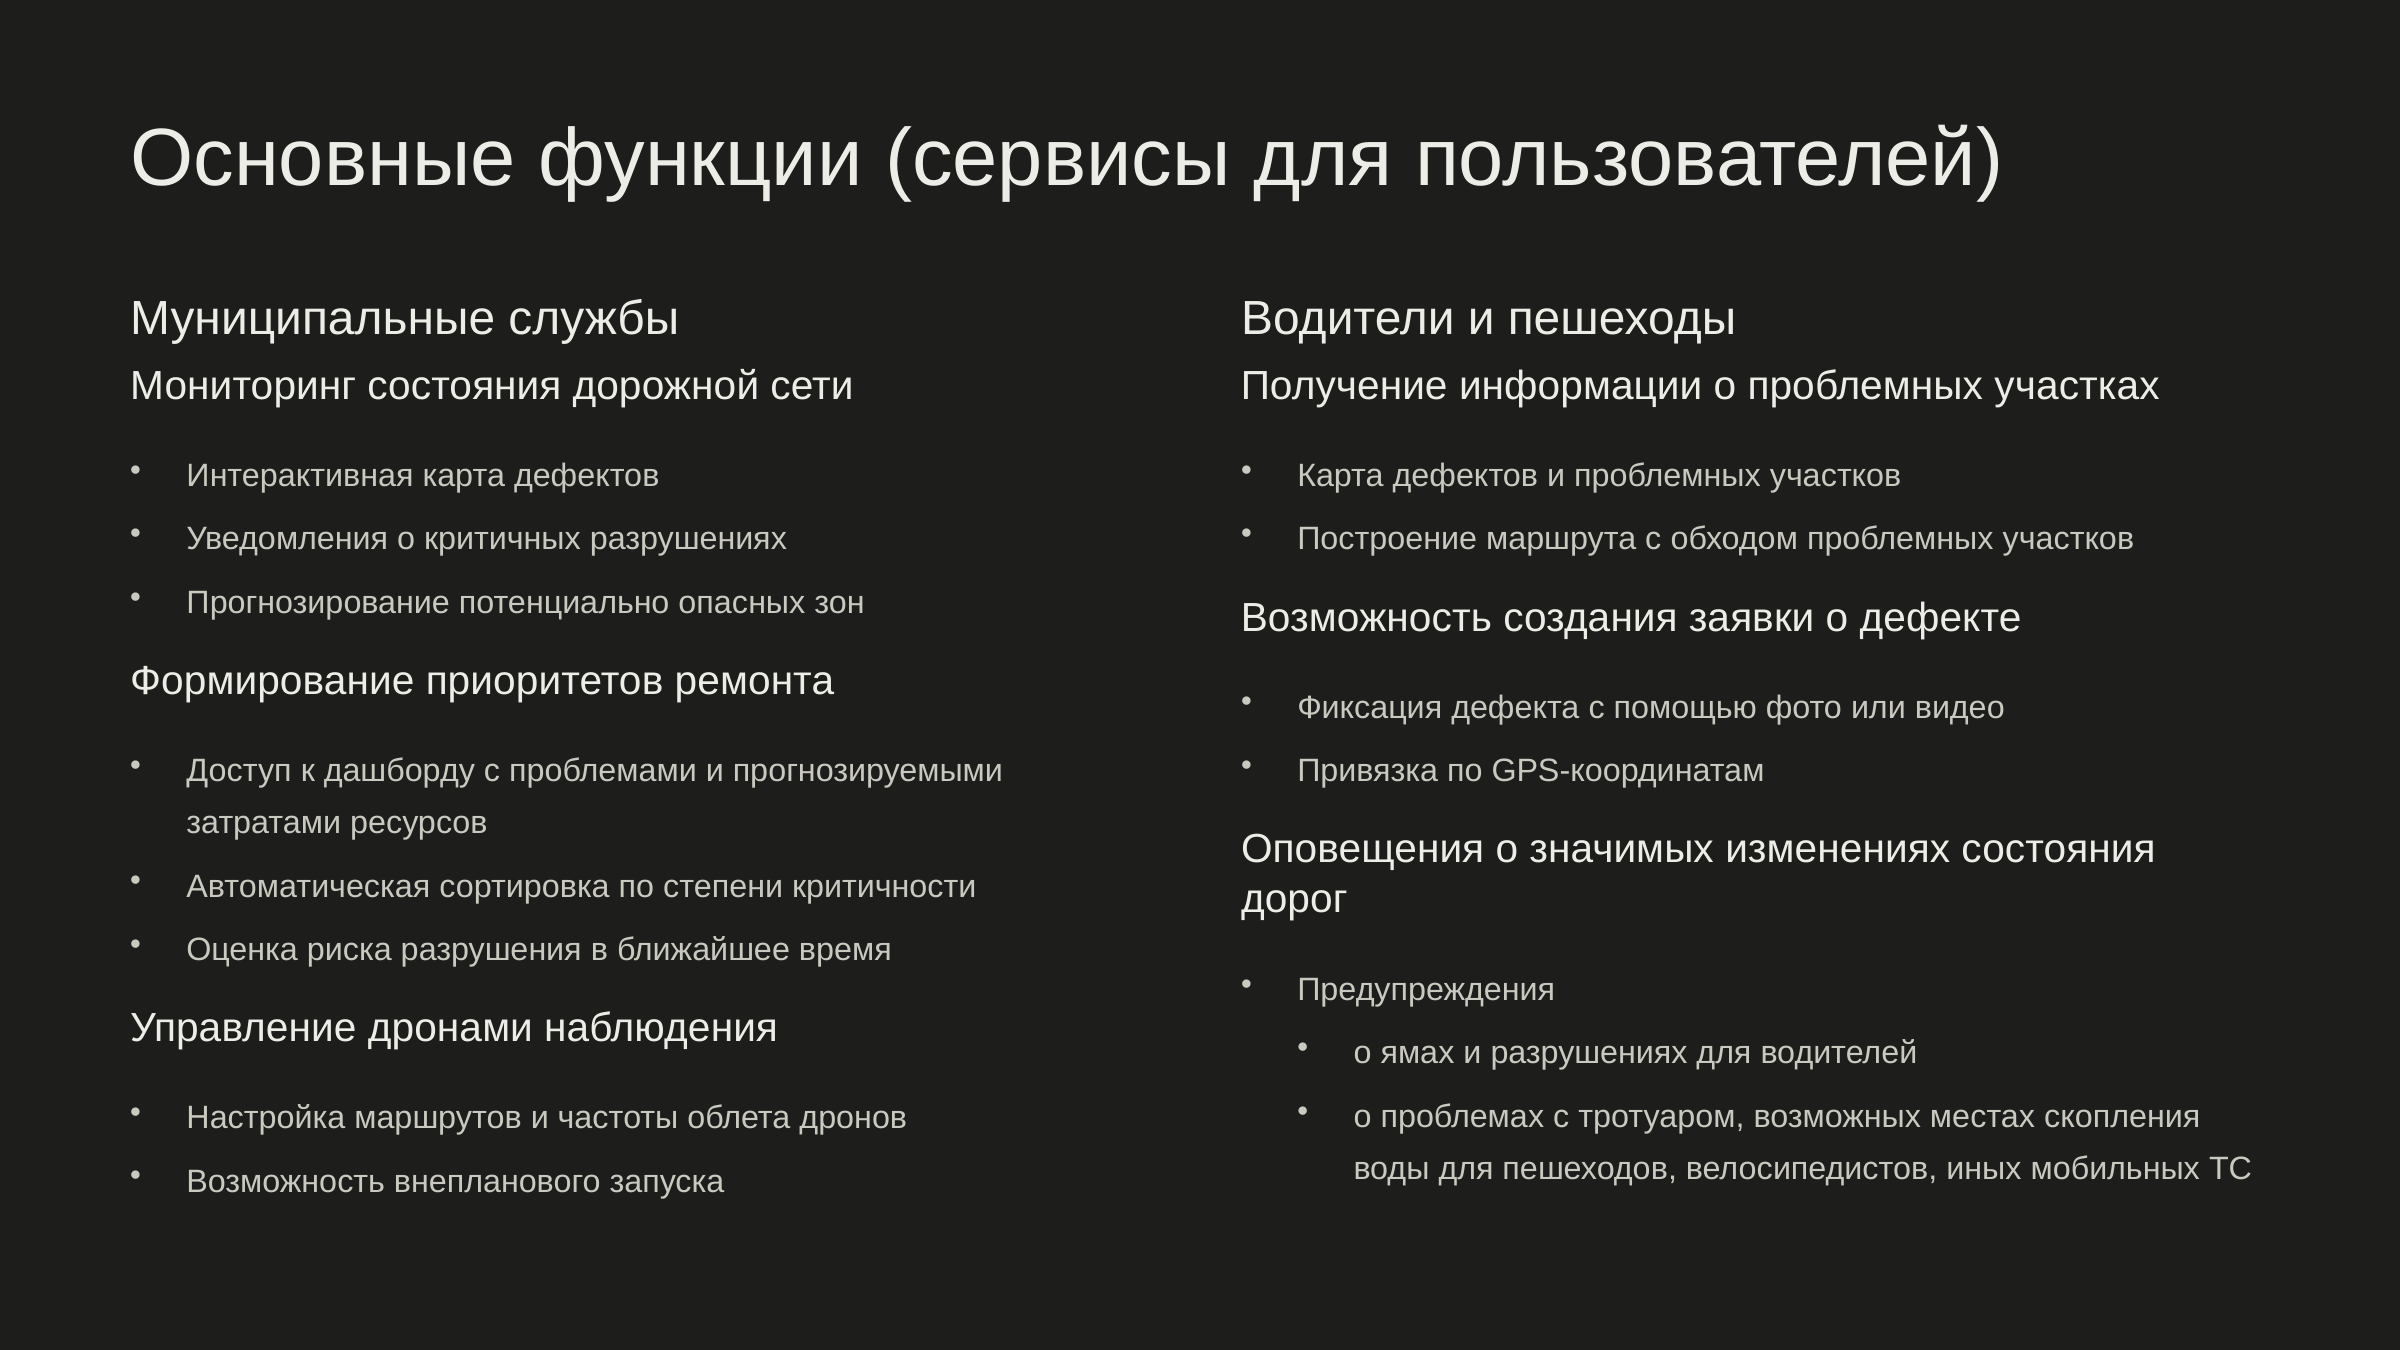

Основные функции (сервисы для пользователей)
Муниципальные службы
Водители и пешеходы
Мониторинг состояния дорожной сети
Получение информации о проблемных участках
Интерактивная карта дефектов
Карта дефектов и проблемных участков
Уведомления о критичных разрушениях
Построение маршрута с обходом проблемных участков
Прогнозирование потенциально опасных зон
Возможность создания заявки о дефекте
Формирование приоритетов ремонта
Фиксация дефекта с помощью фото или видео
Доступ к дашборду с проблемами и прогнозируемыми затратами ресурсов
Привязка по GPS-координатам
Оповещения о значимых изменениях состояния дорог
Автоматическая сортировка по степени критичности
Оценка риска разрушения в ближайшее время
Предупреждения
Управление дронами наблюдения
о ямах и разрушениях для водителей
о проблемах с тротуаром, возможных местах скопления воды для пешеходов, велосипедистов, иных мобильных ТС
Настройка маршрутов и частоты облета дронов
Возможность внепланового запуска